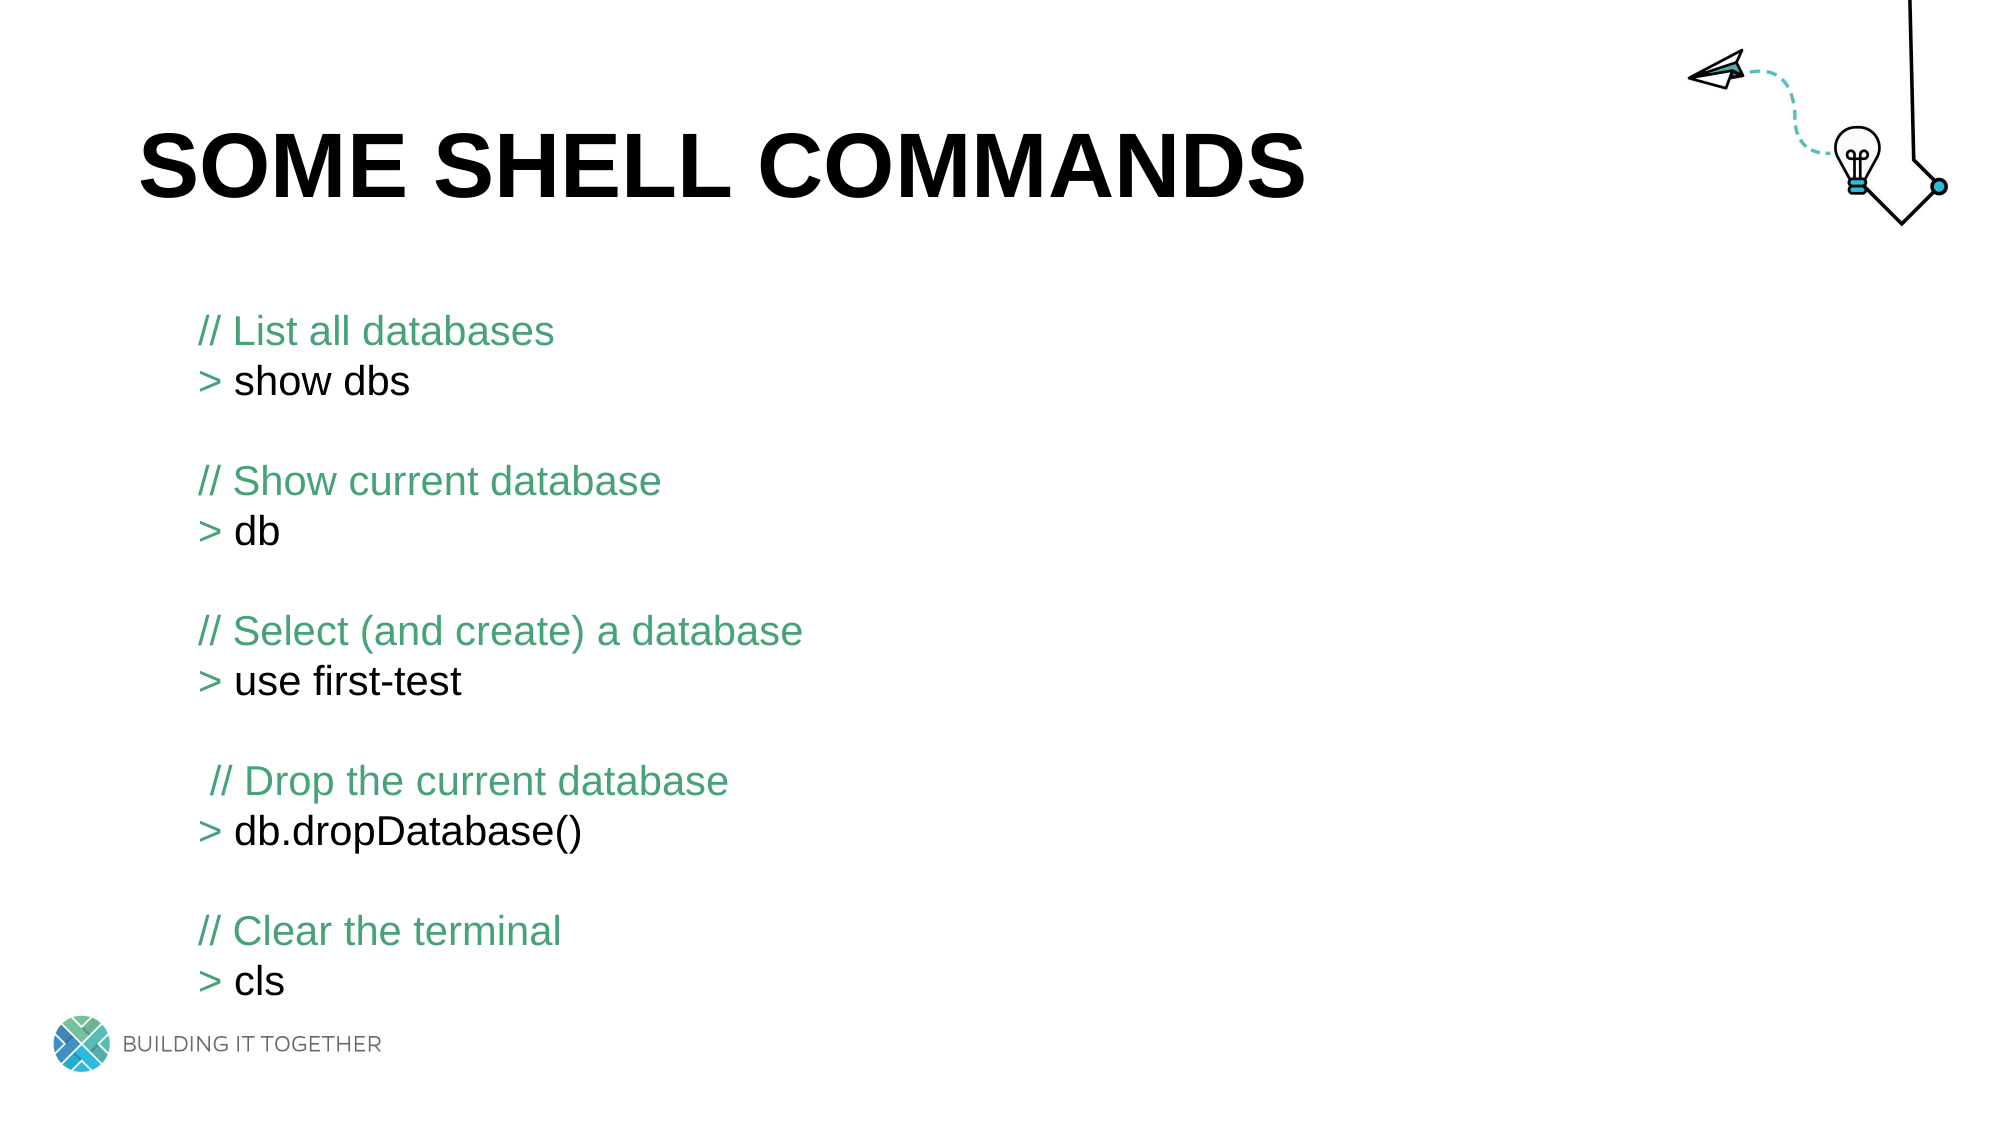

# Some shell commands
// List all databases
> show dbs
// Show current database
> db
// Select (and create) a database
> use first-test
 // Drop the current database
> db.dropDatabase()
// Clear the terminal
> cls